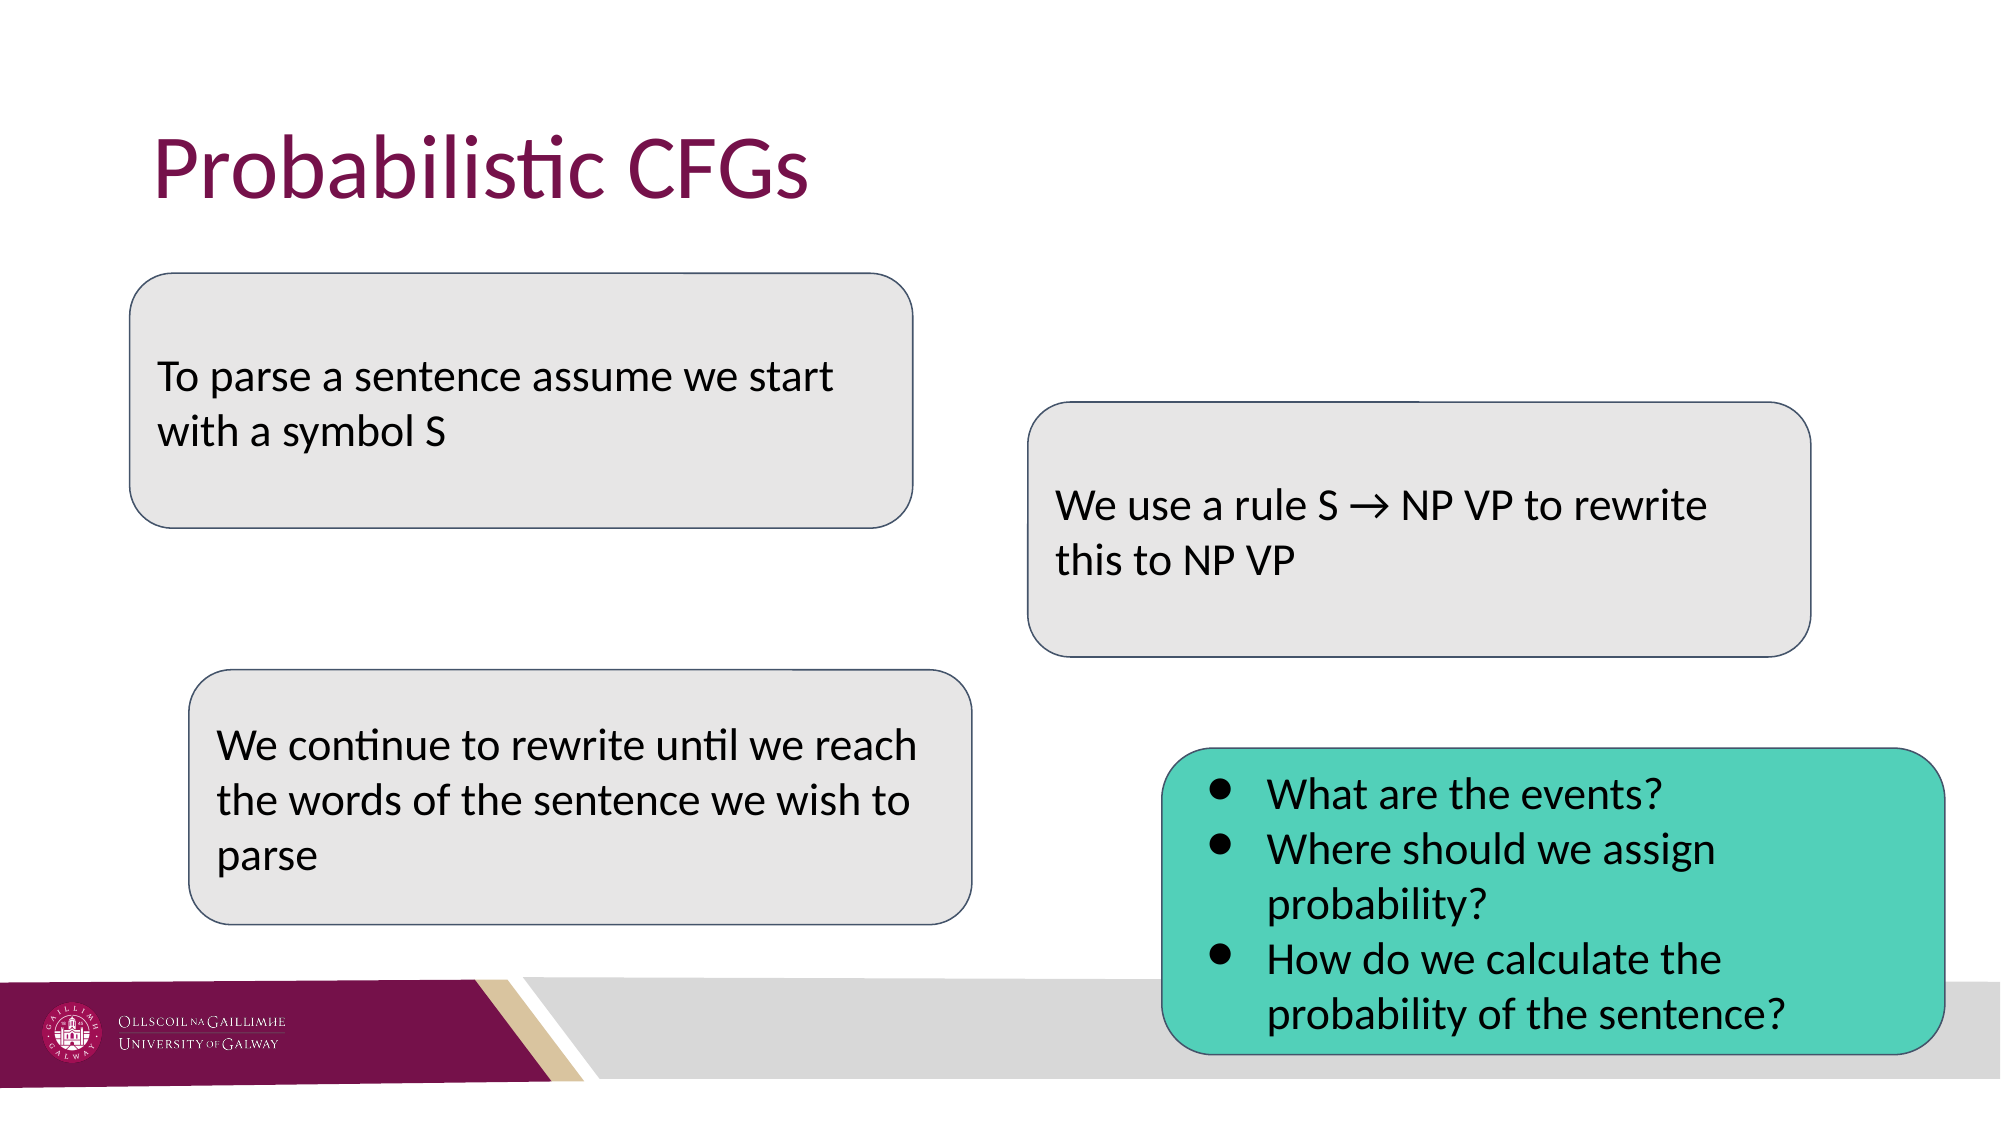

# Probabilistic CFGs
To parse a sentence assume we start with a symbol S
We use a rule S → NP VP to rewrite this to NP VP
We continue to rewrite until we reach the words of the sentence we wish to parse
What are the events?
Where should we assign probability?
How do we calculate the probability of the sentence?
15